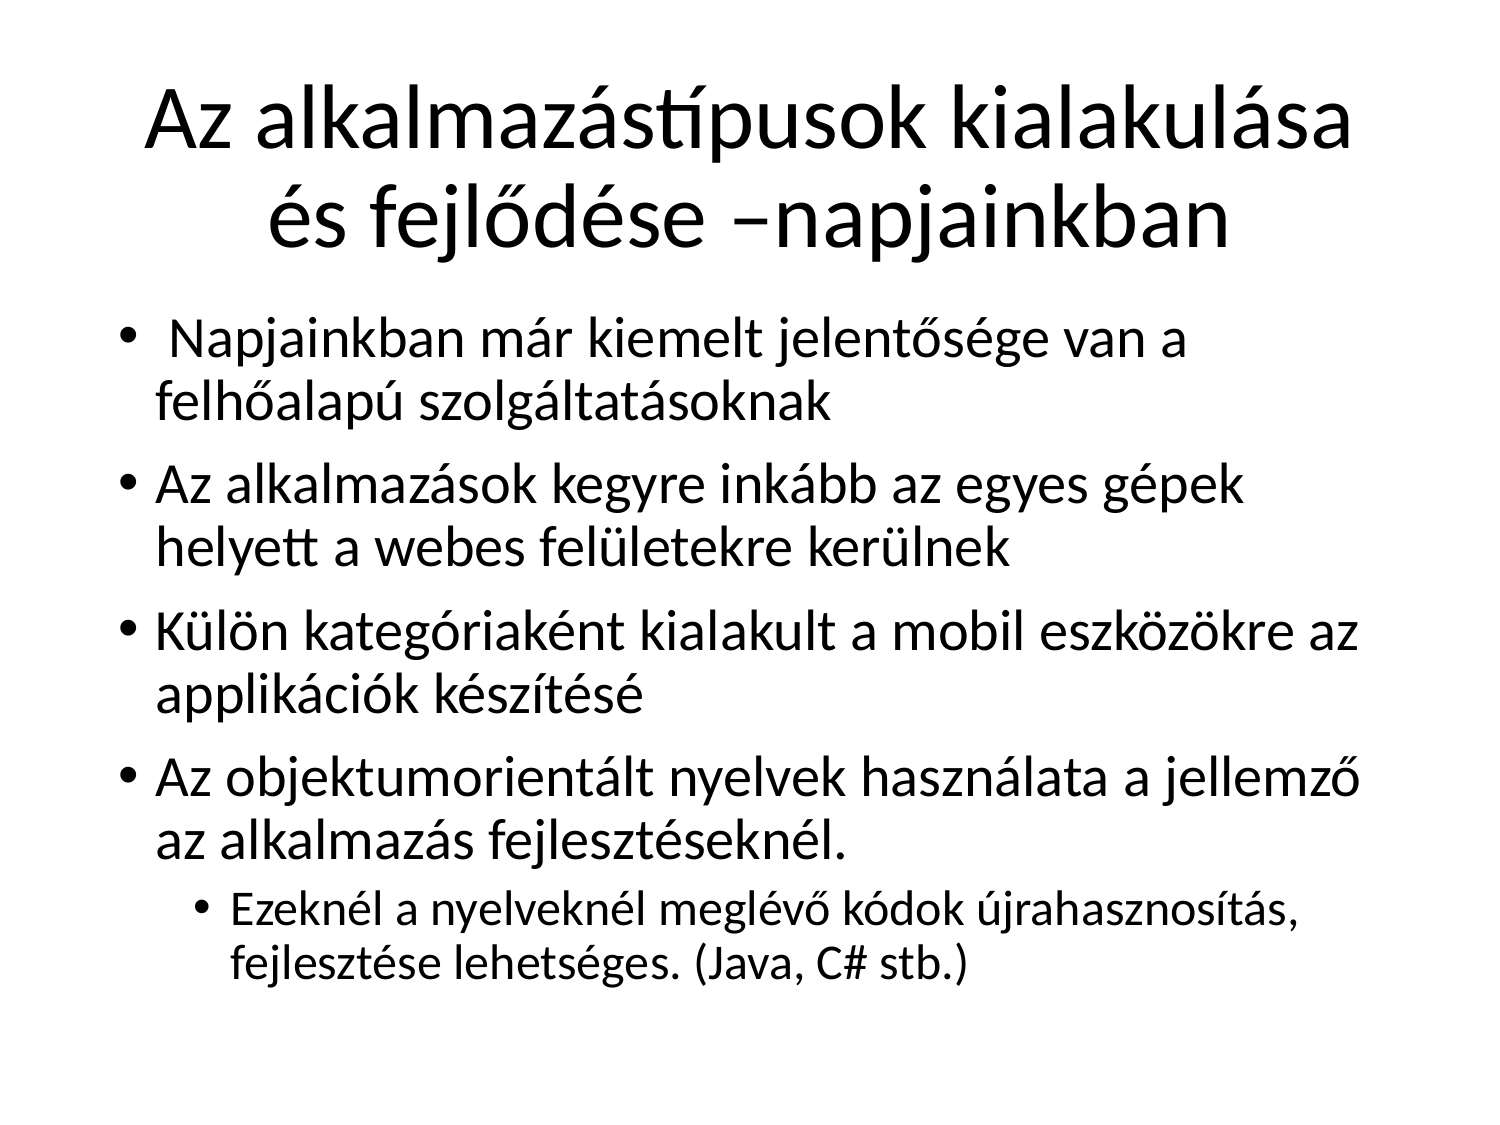

# Az alkalmazástípusok kialakulása és fejlődése –napjainkban
 Napjainkban már kiemelt jelentősége van a felhőalapú szolgáltatásoknak
Az alkalmazások kegyre inkább az egyes gépek helyett a webes felületekre kerülnek
Külön kategóriaként kialakult a mobil eszközökre az applikációk készítésé
Az objektumorientált nyelvek használata a jellemző az alkalmazás fejlesztéseknél.
Ezeknél a nyelveknél meglévő kódok újrahasznosítás, fejlesztése lehetséges. (Java, C# stb.)